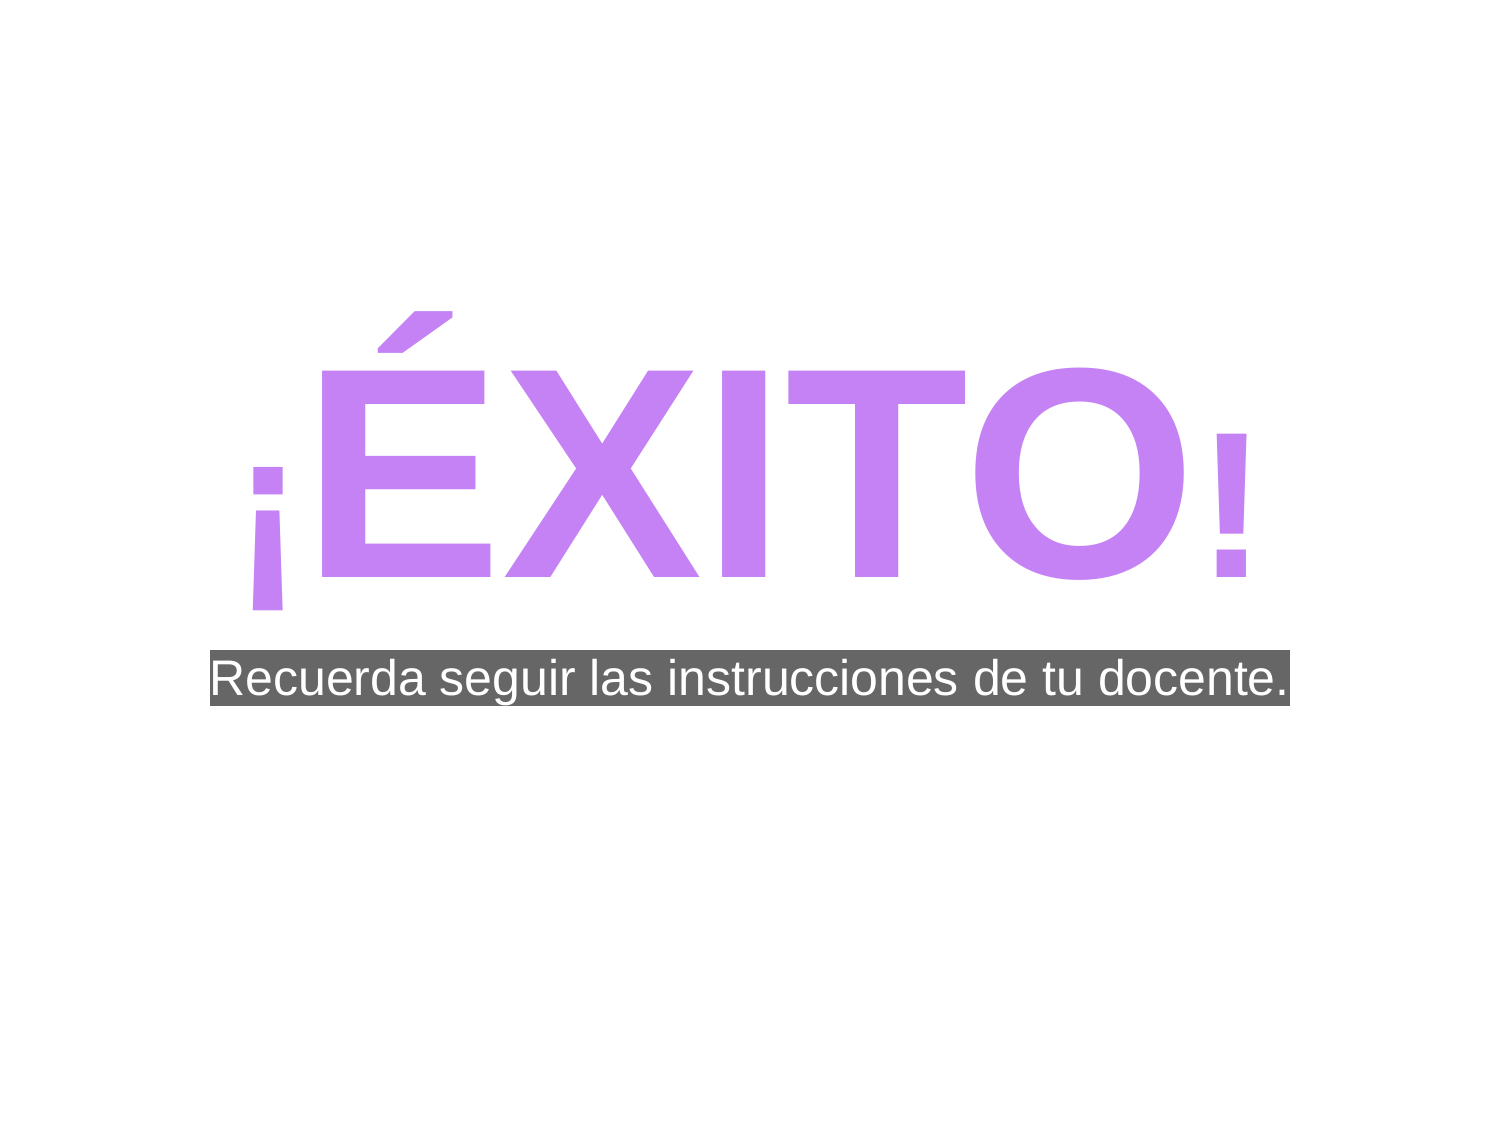

¡ÉXITO!
Recuerda seguir las instrucciones de tu docente.